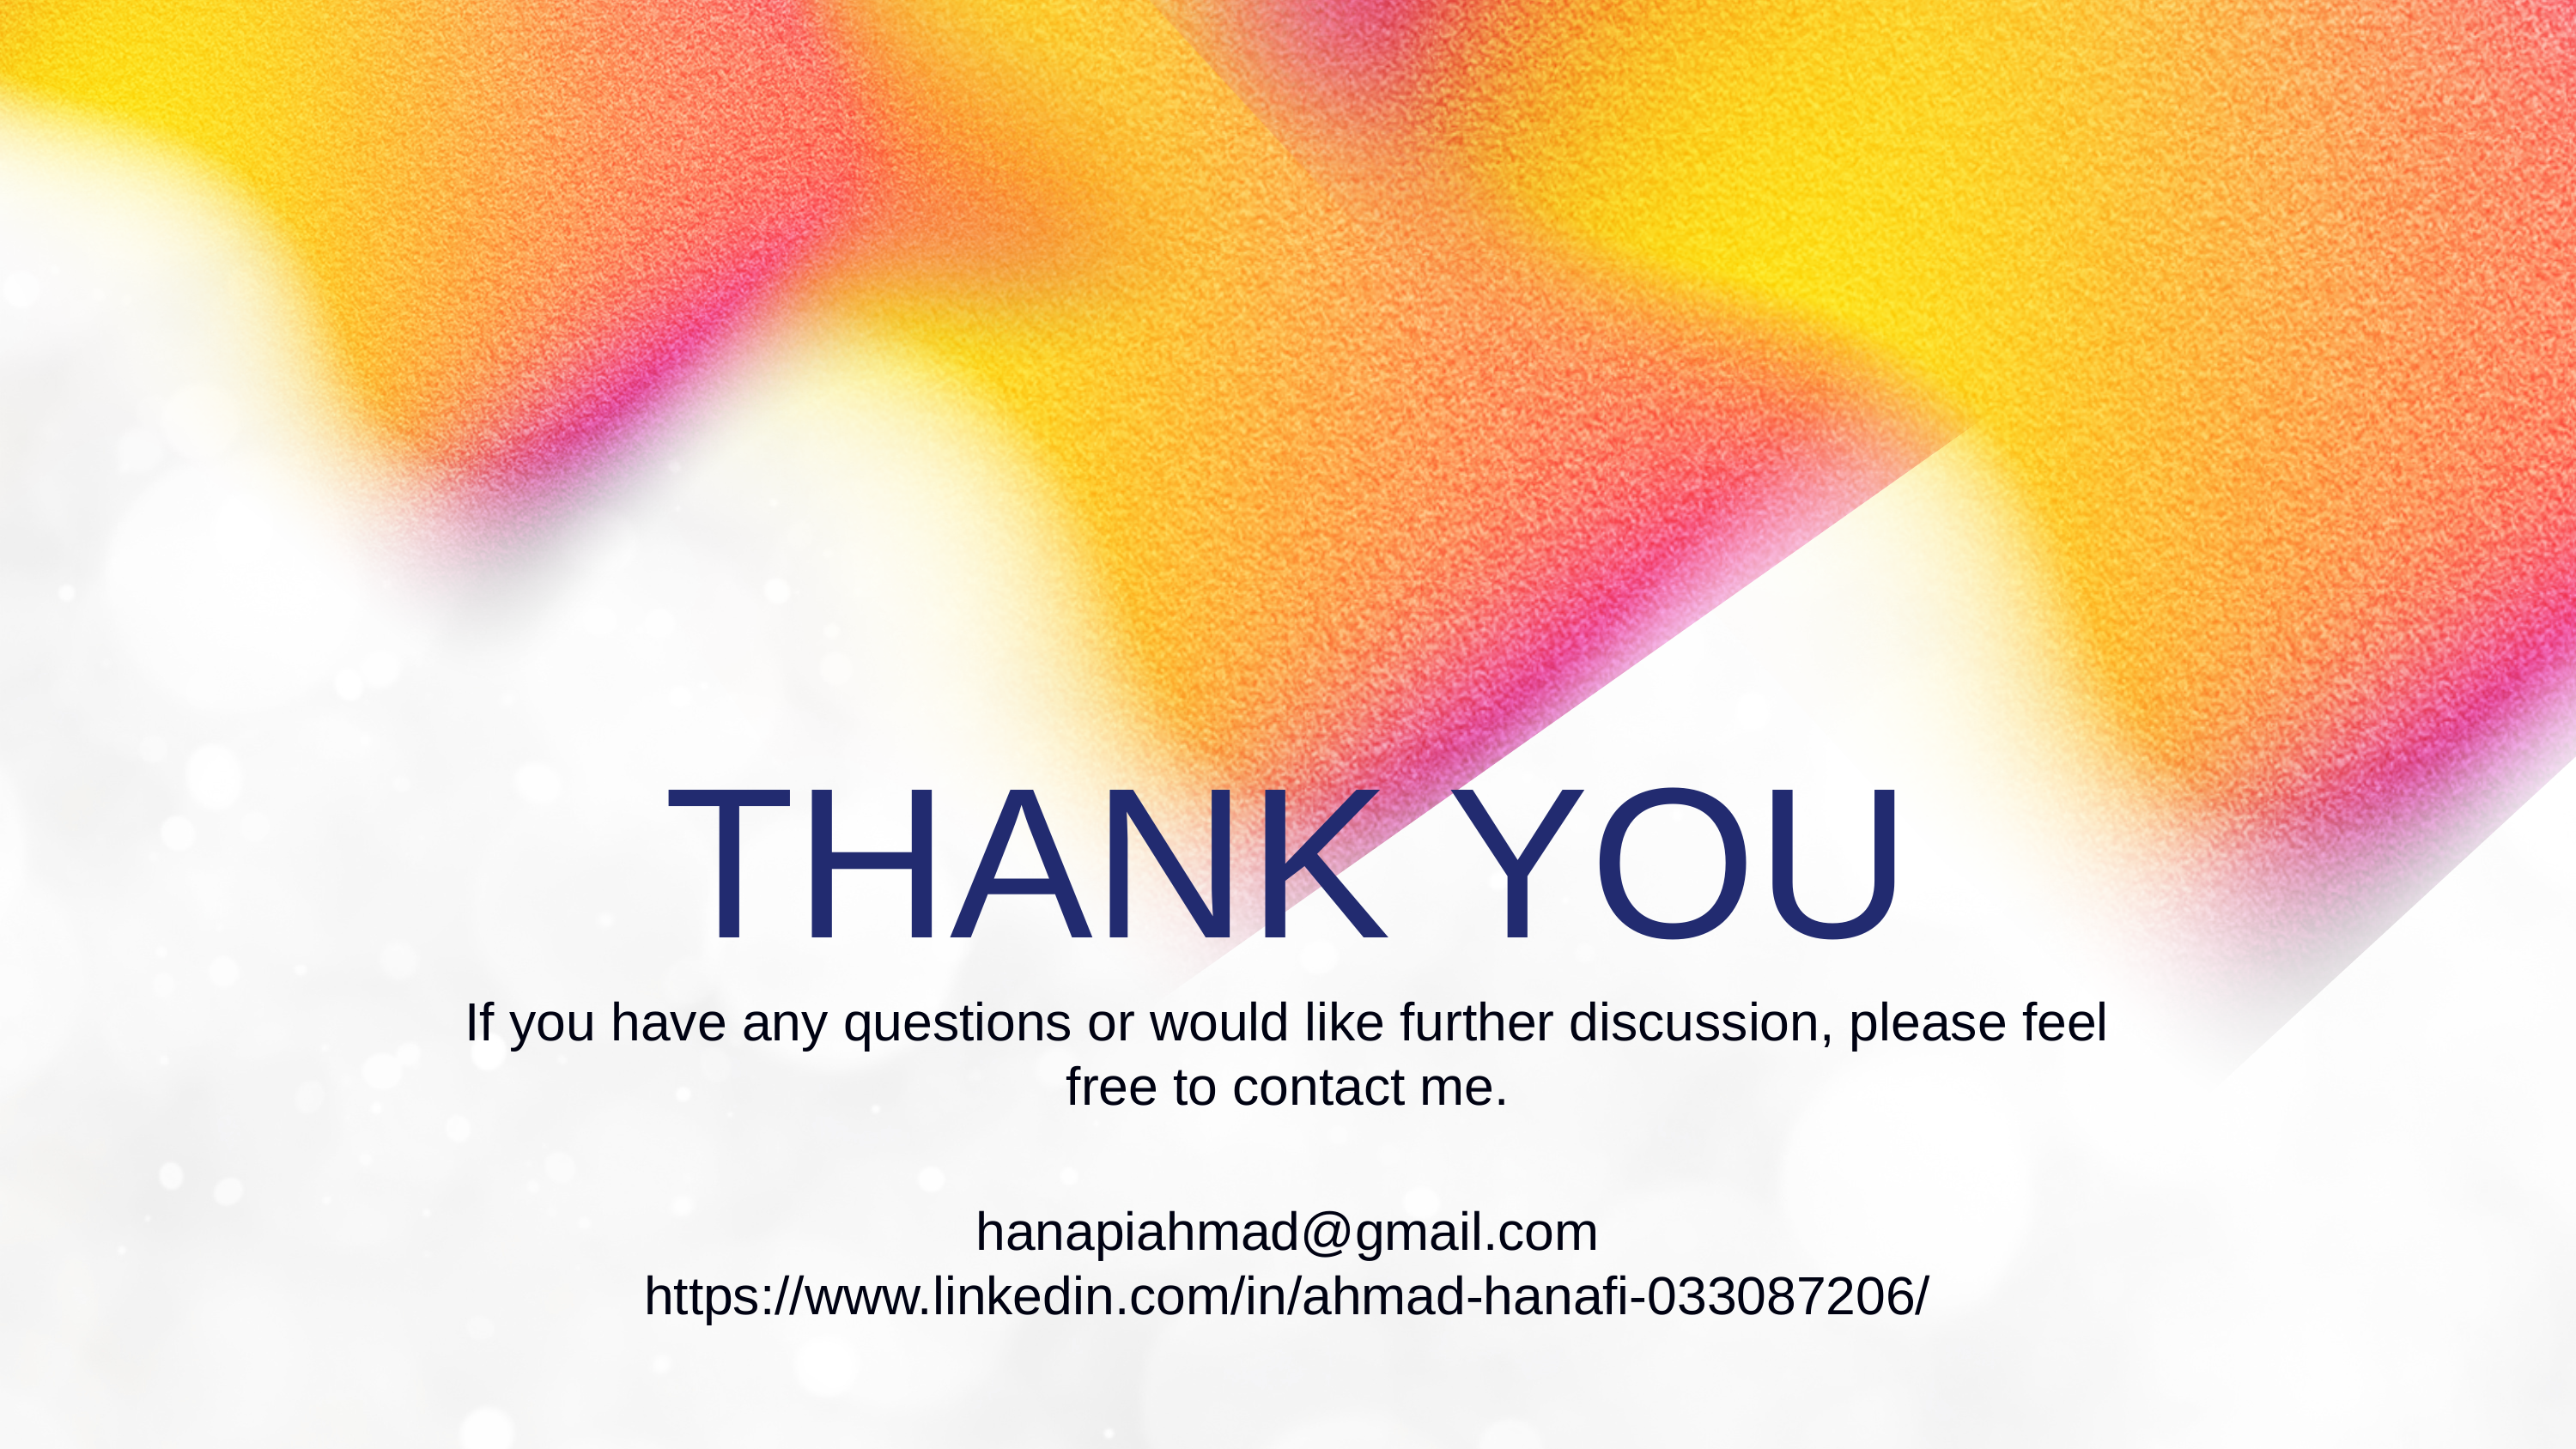

THANK YOU
If you have any questions or would like further discussion, please feel free to contact me.
hanapiahmad@gmail.com
https://www.linkedin.com/in/ahmad-hanafi-033087206/